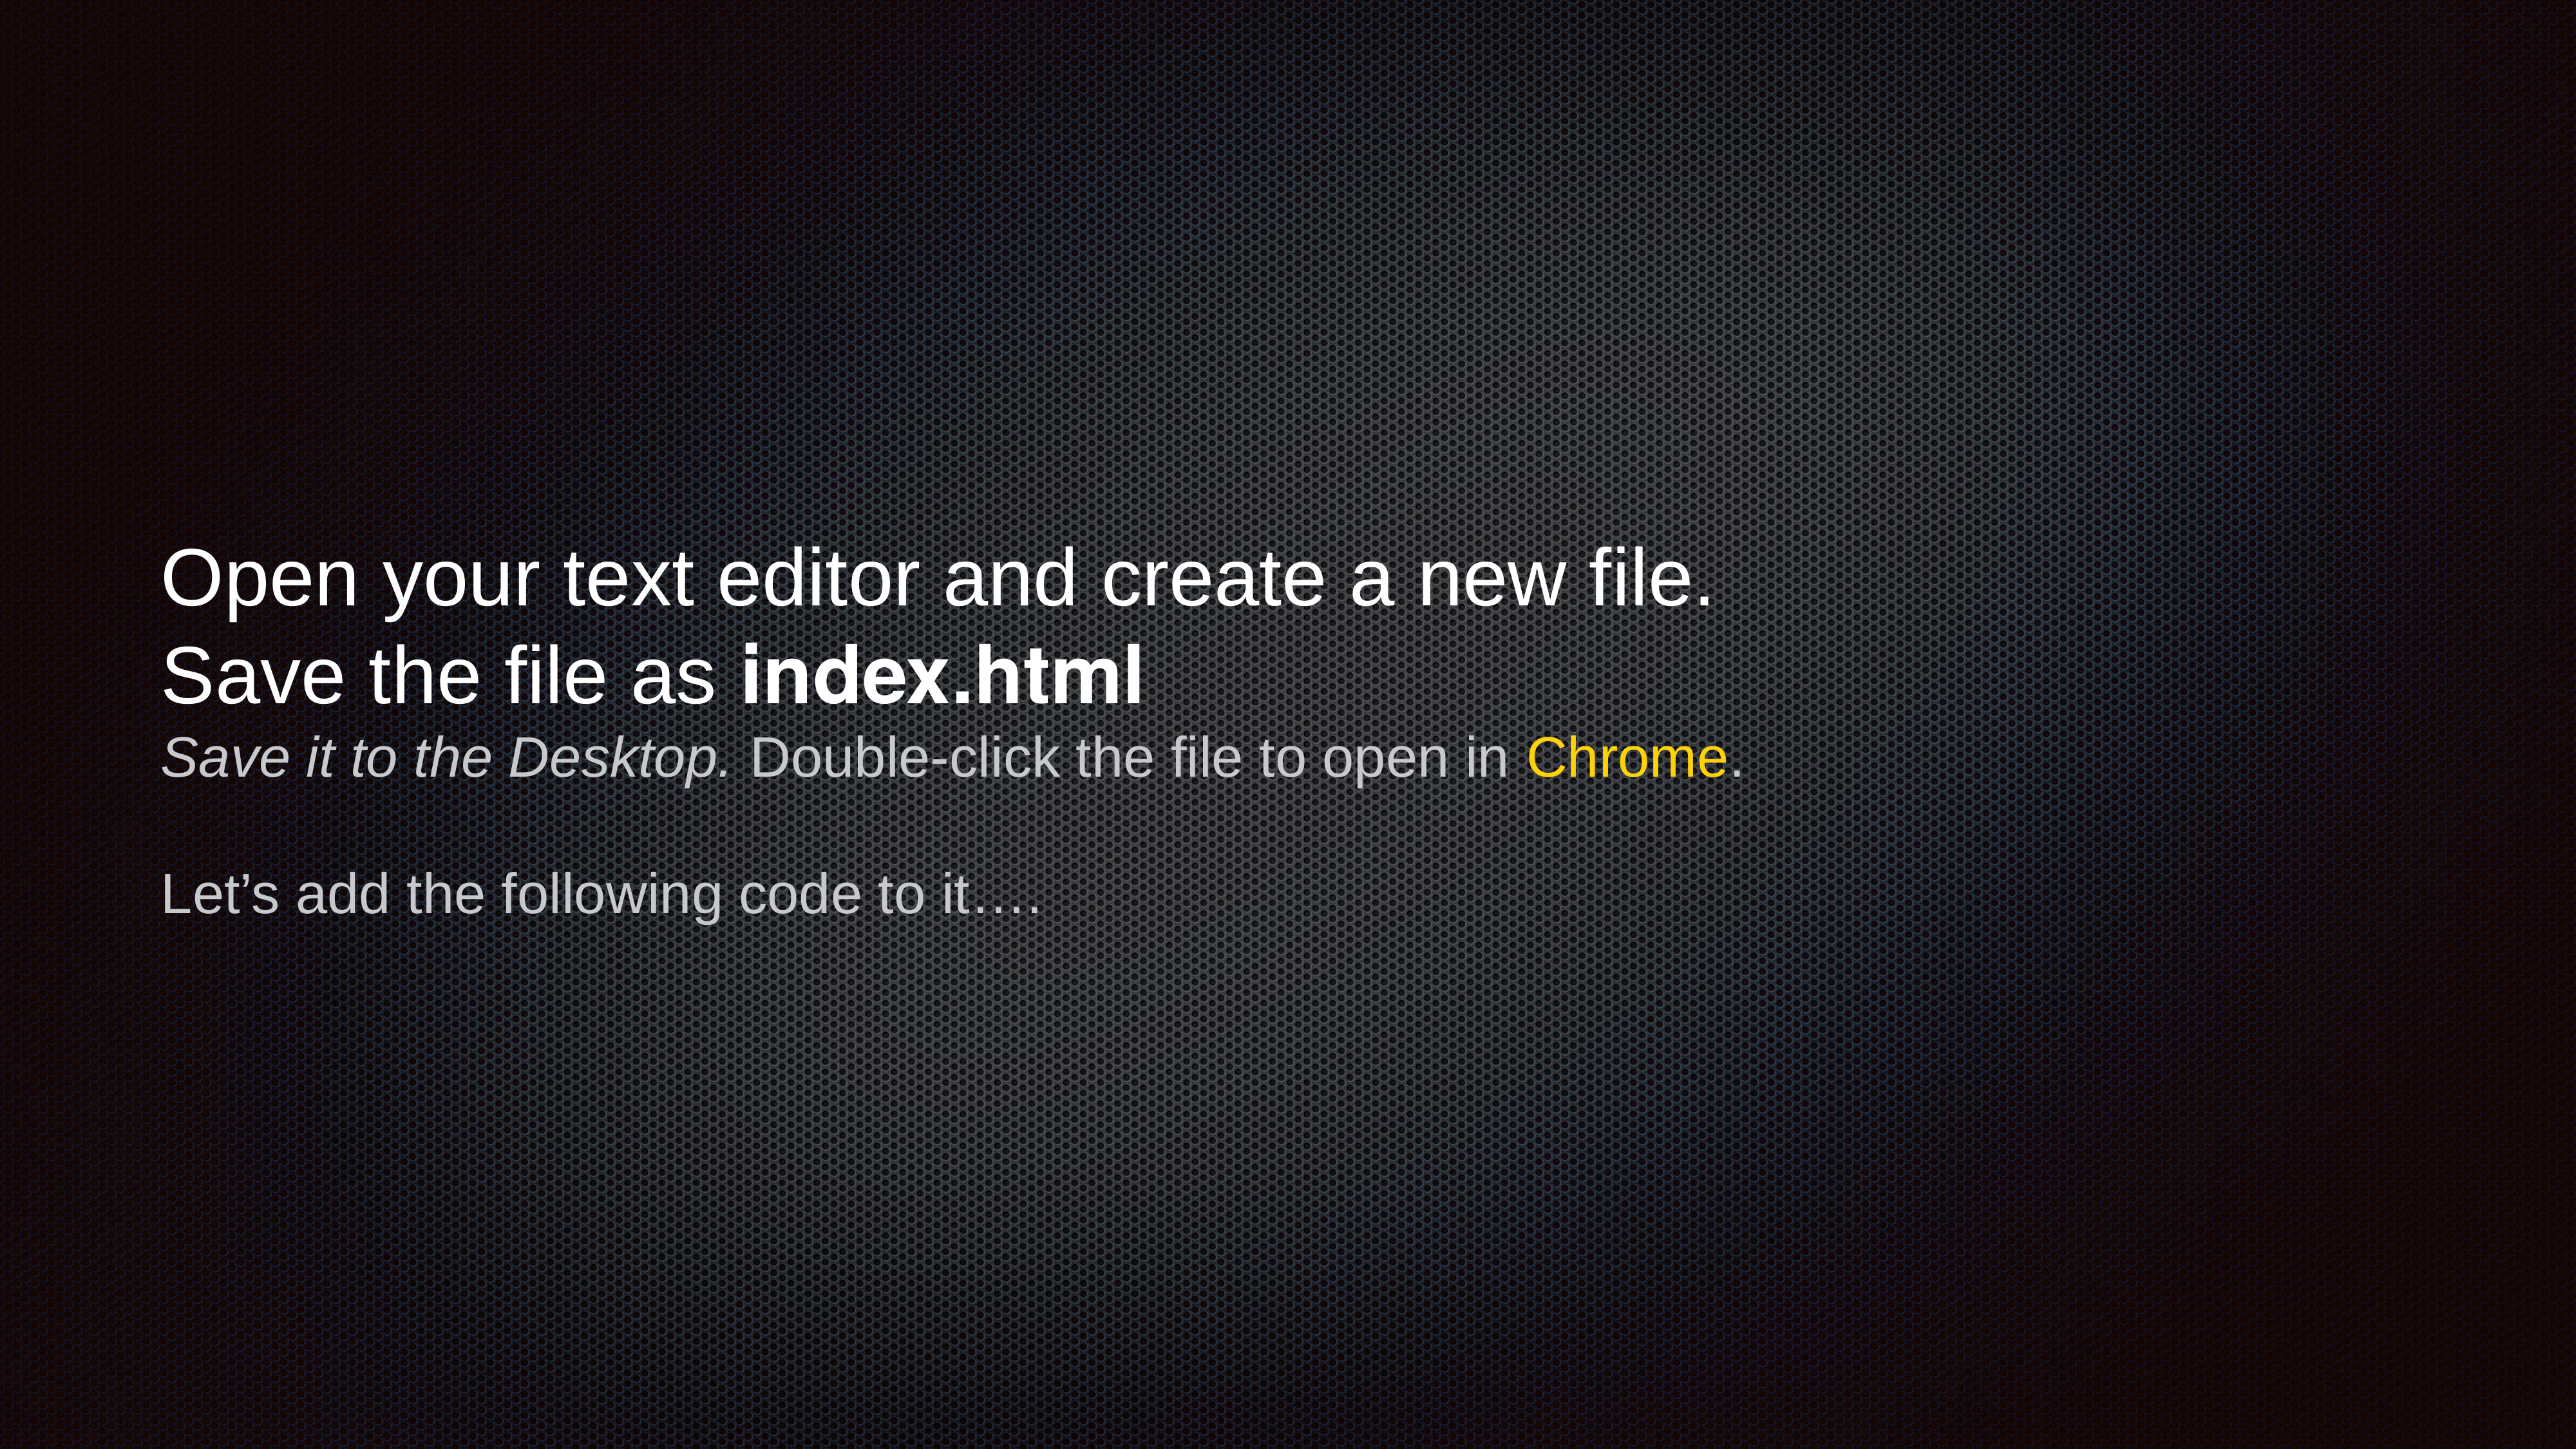

# Open your text editor and create a new file.
Save the file as index.html
Save it to the Desktop. Double-click the file to open in Chrome.
Let’s add the following code to it….